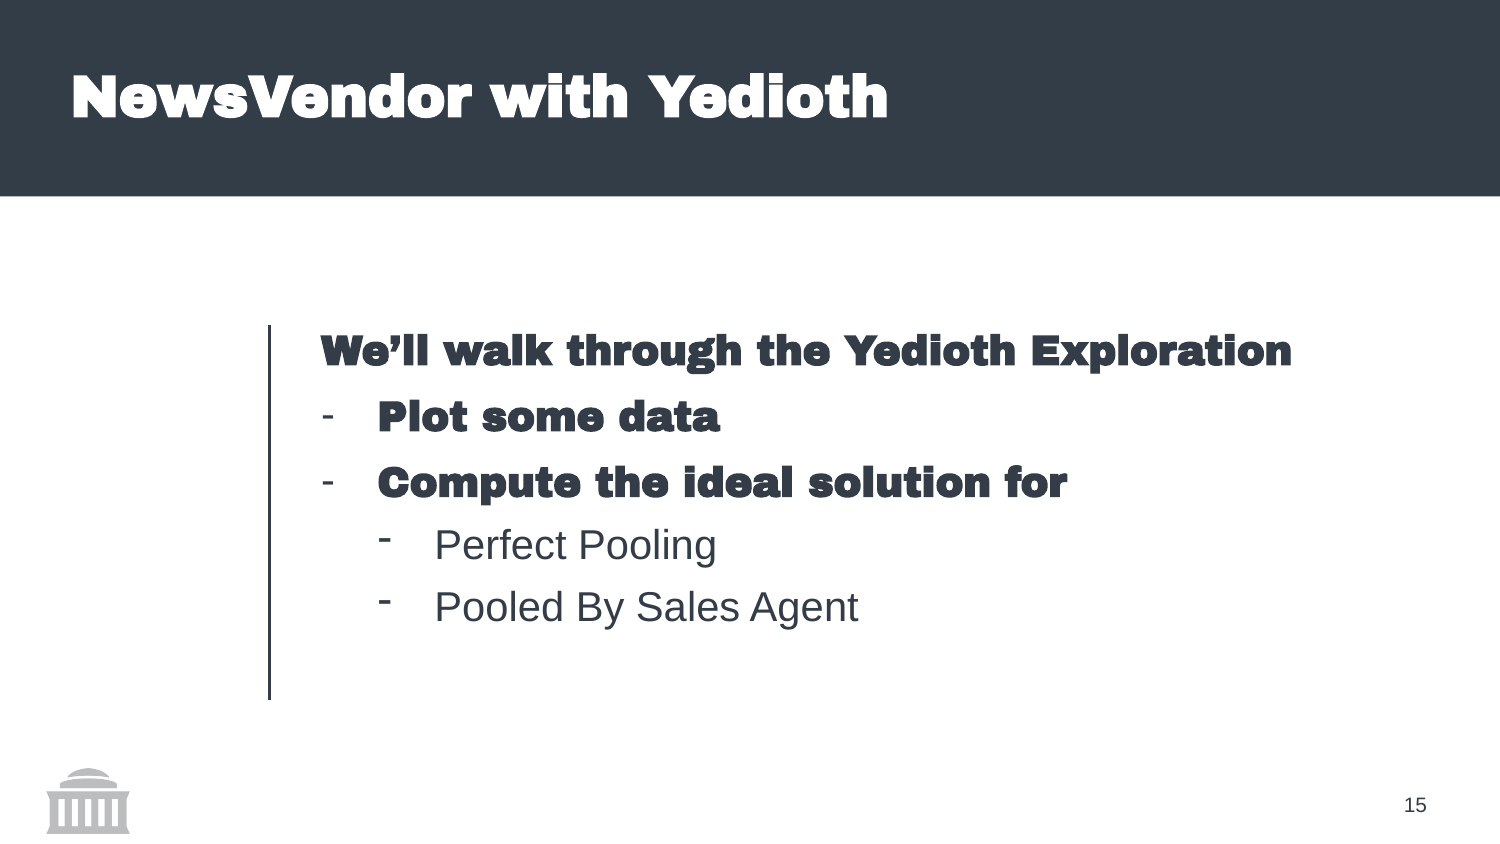

# NewsVendor with Yedioth

We’ll walk through the Yedioth Exploration
Plot some data
Compute the ideal solution for
Perfect Pooling
Pooled By Sales Agent
15